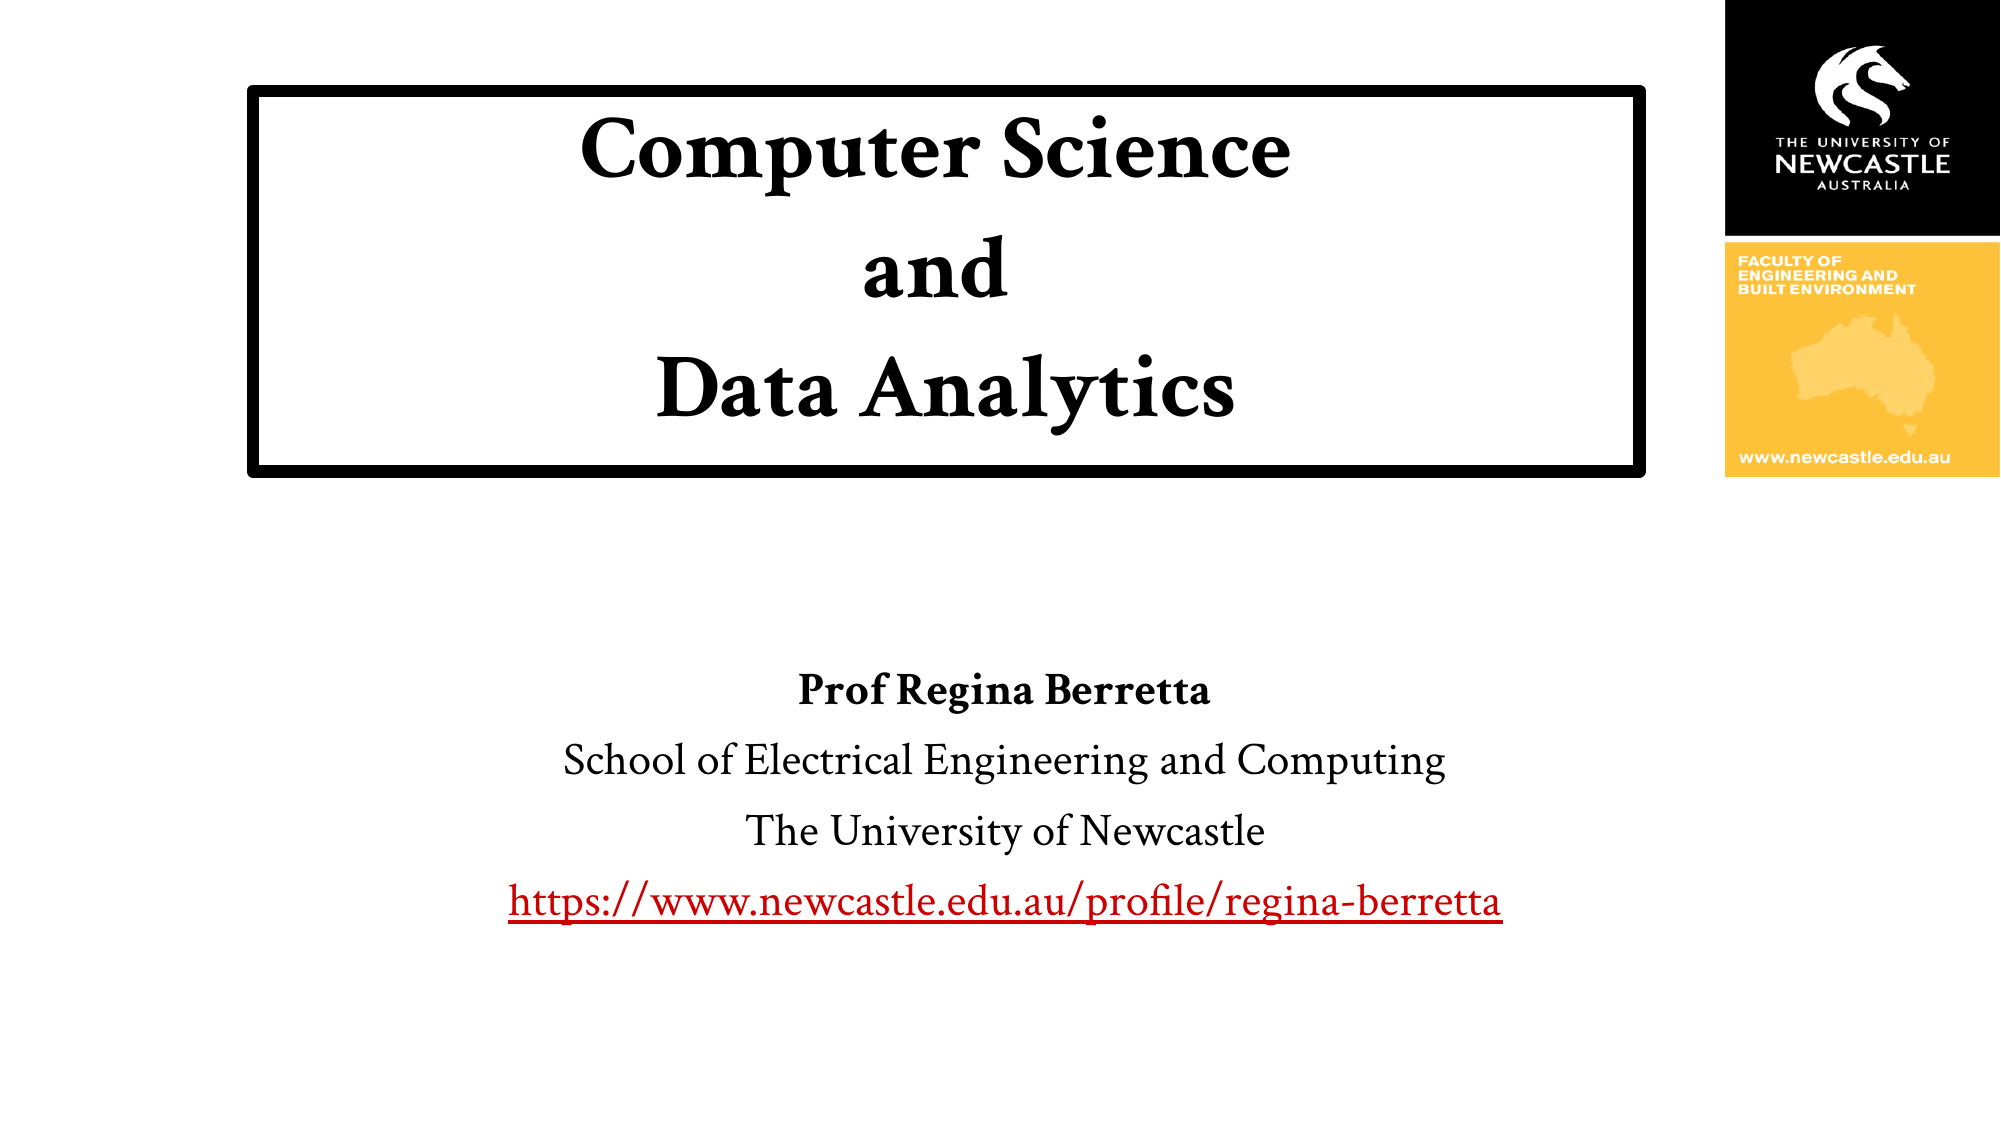

# Computer Science and Data Analytics
Prof Regina Berretta
School of Electrical Engineering and Computing
The University of Newcastle
https://www.newcastle.edu.au/profile/regina-berretta